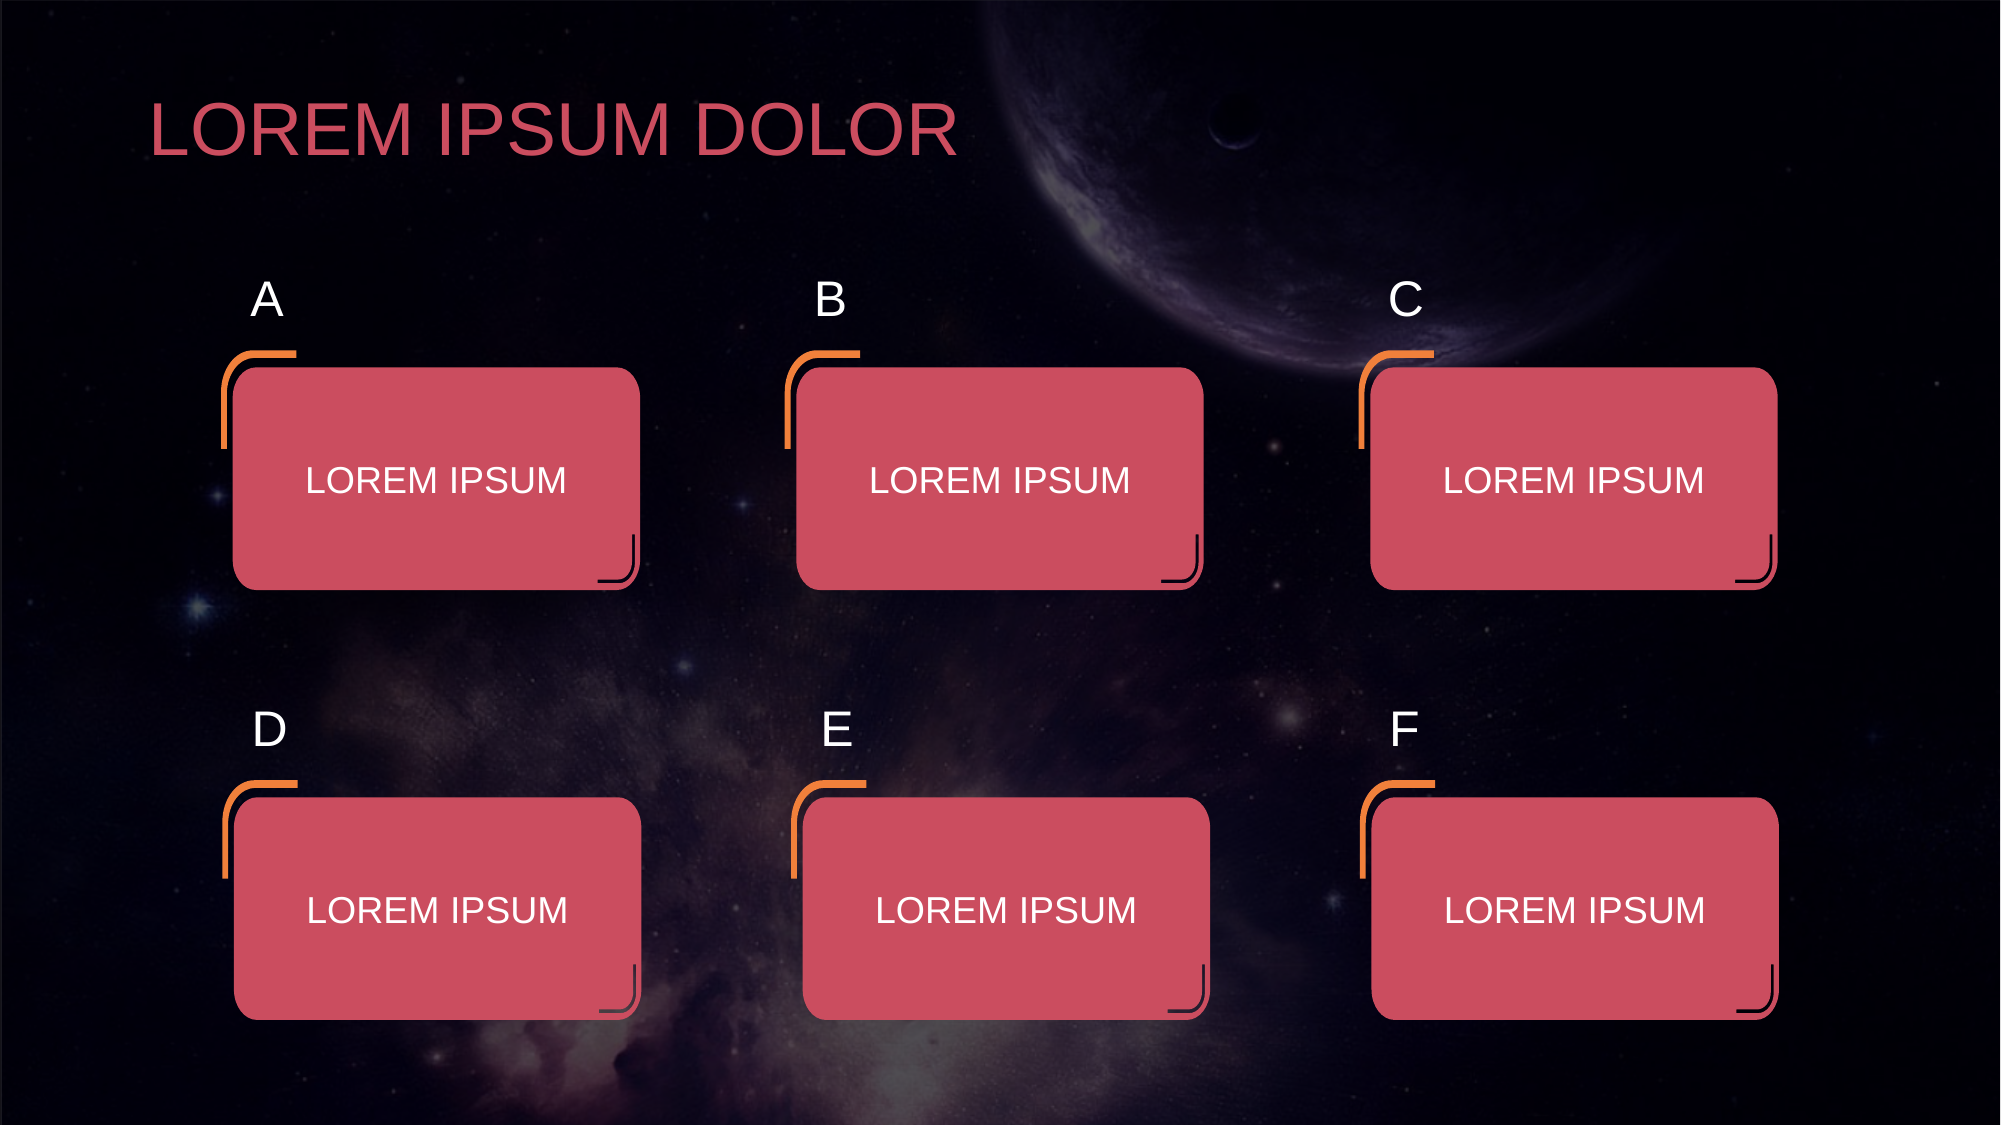

LOREM IPSUM DOLOR
A

LOREM IPSUM
B

LOREM IPSUM
C

LOREM IPSUM
D

LOREM IPSUM
E

LOREM IPSUM
F

LOREM IPSUM